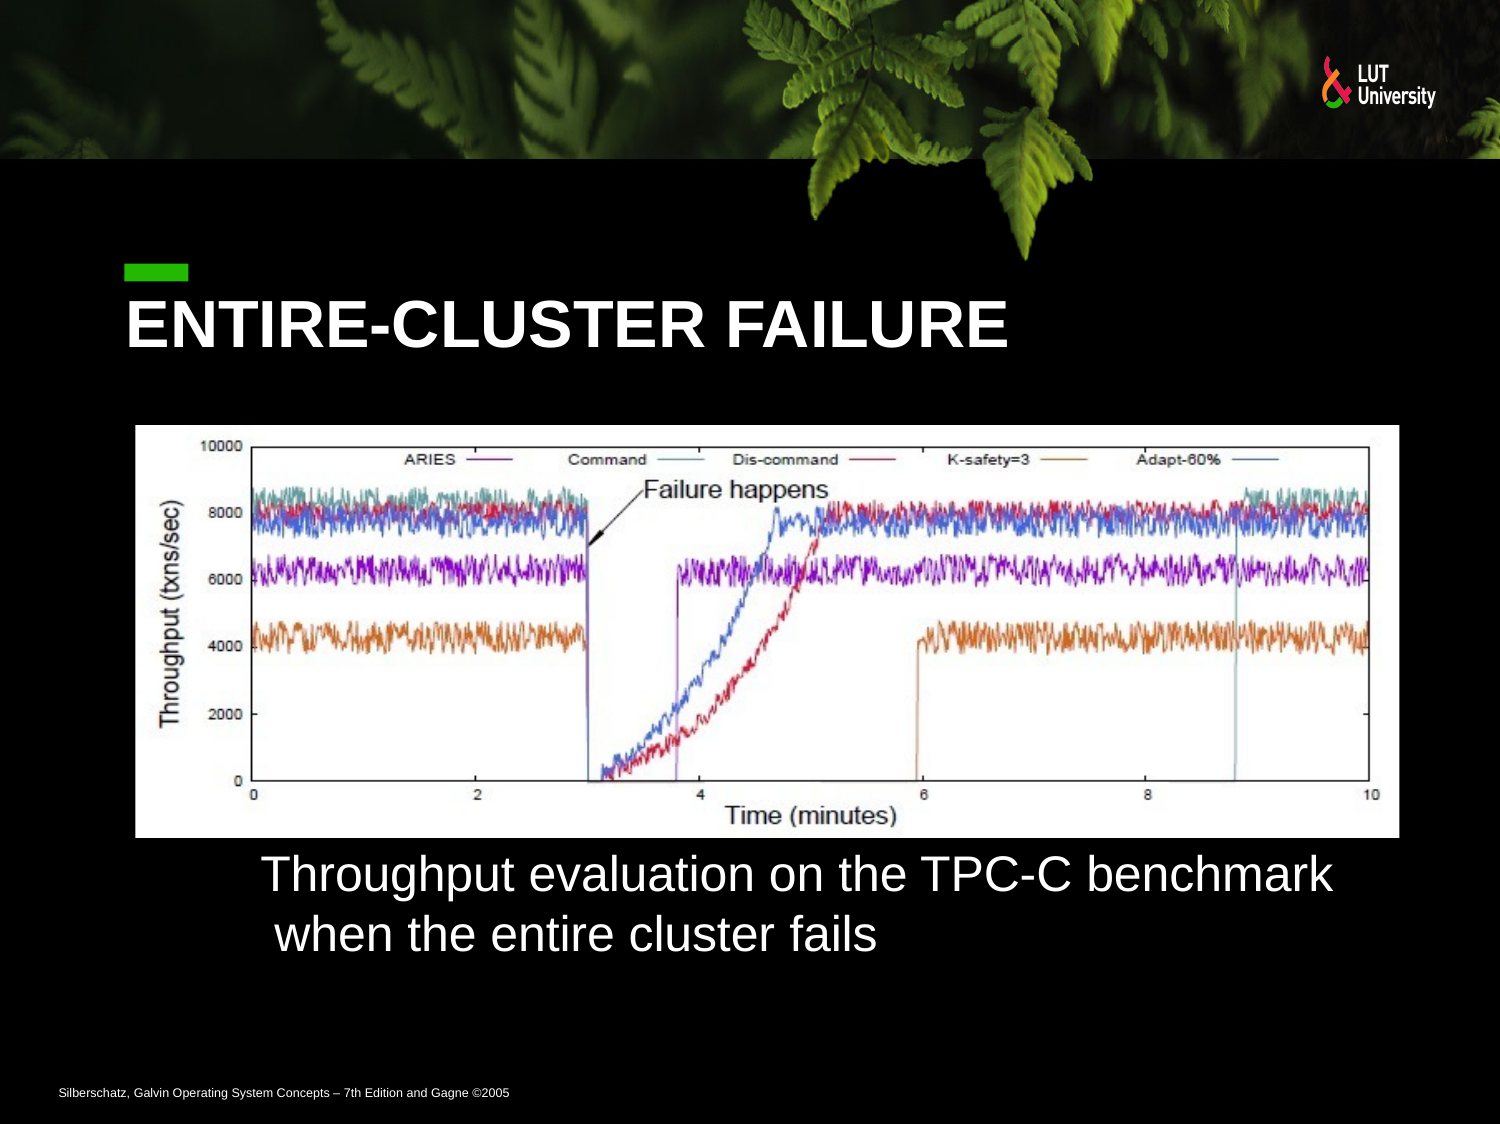

# Entire-cluster failure

Throughput evaluation on the TPC-C benchmark  when the entire cluster fails
Silberschatz, Galvin Operating System Concepts – 7th Edition and Gagne ©2005